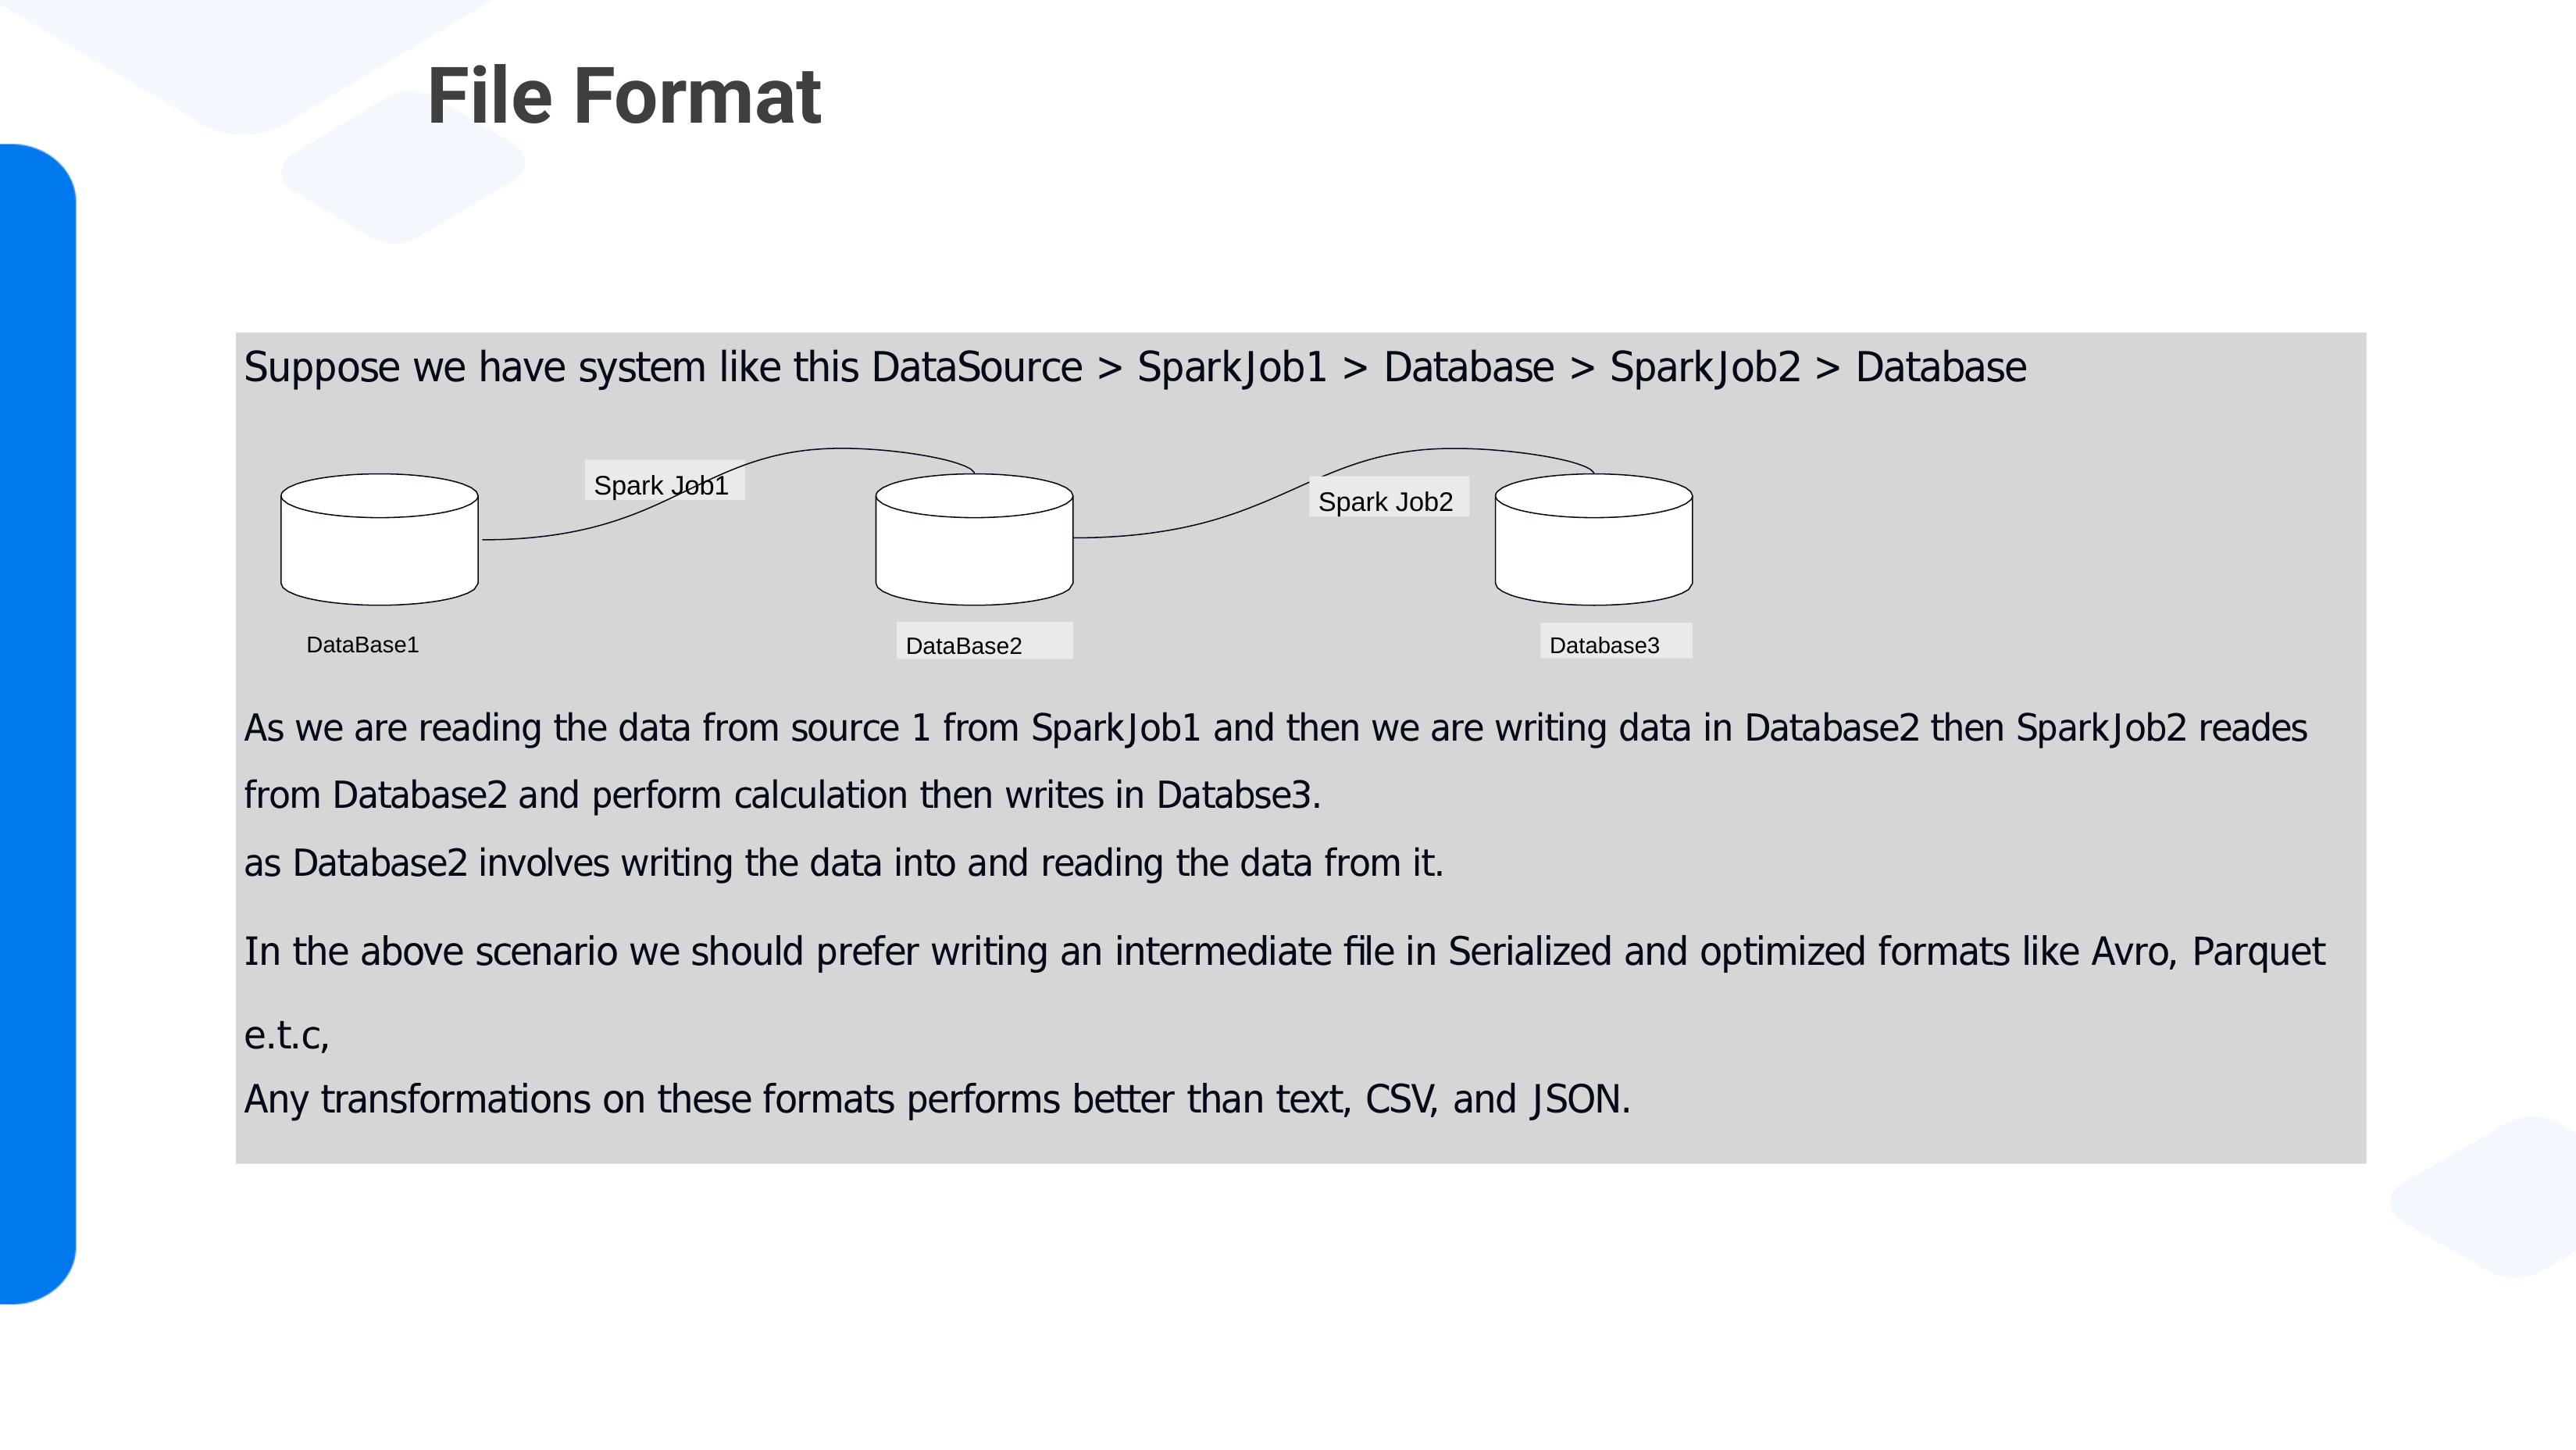

# File Format

Suppose we have system like this DataSource > SparkJob1 > Database > SparkJob2 > Database

DataBase1
As we are reading the data from source 1 from SparkJob1 and then we are writing data in Database2 then SparkJob2 reades from Database2 and perform calculation then writes in Databse3.
as Database2 involves writing the data into and reading the data from it.
In the above scenario we should prefer writing an intermediate file in Serialized and optimized formats like Avro, Parquet e.t.c,
Any transformations on these formats performs better than text, CSV, and JSON.

Spark Job1
Spark Job2
DataBase2
Database3